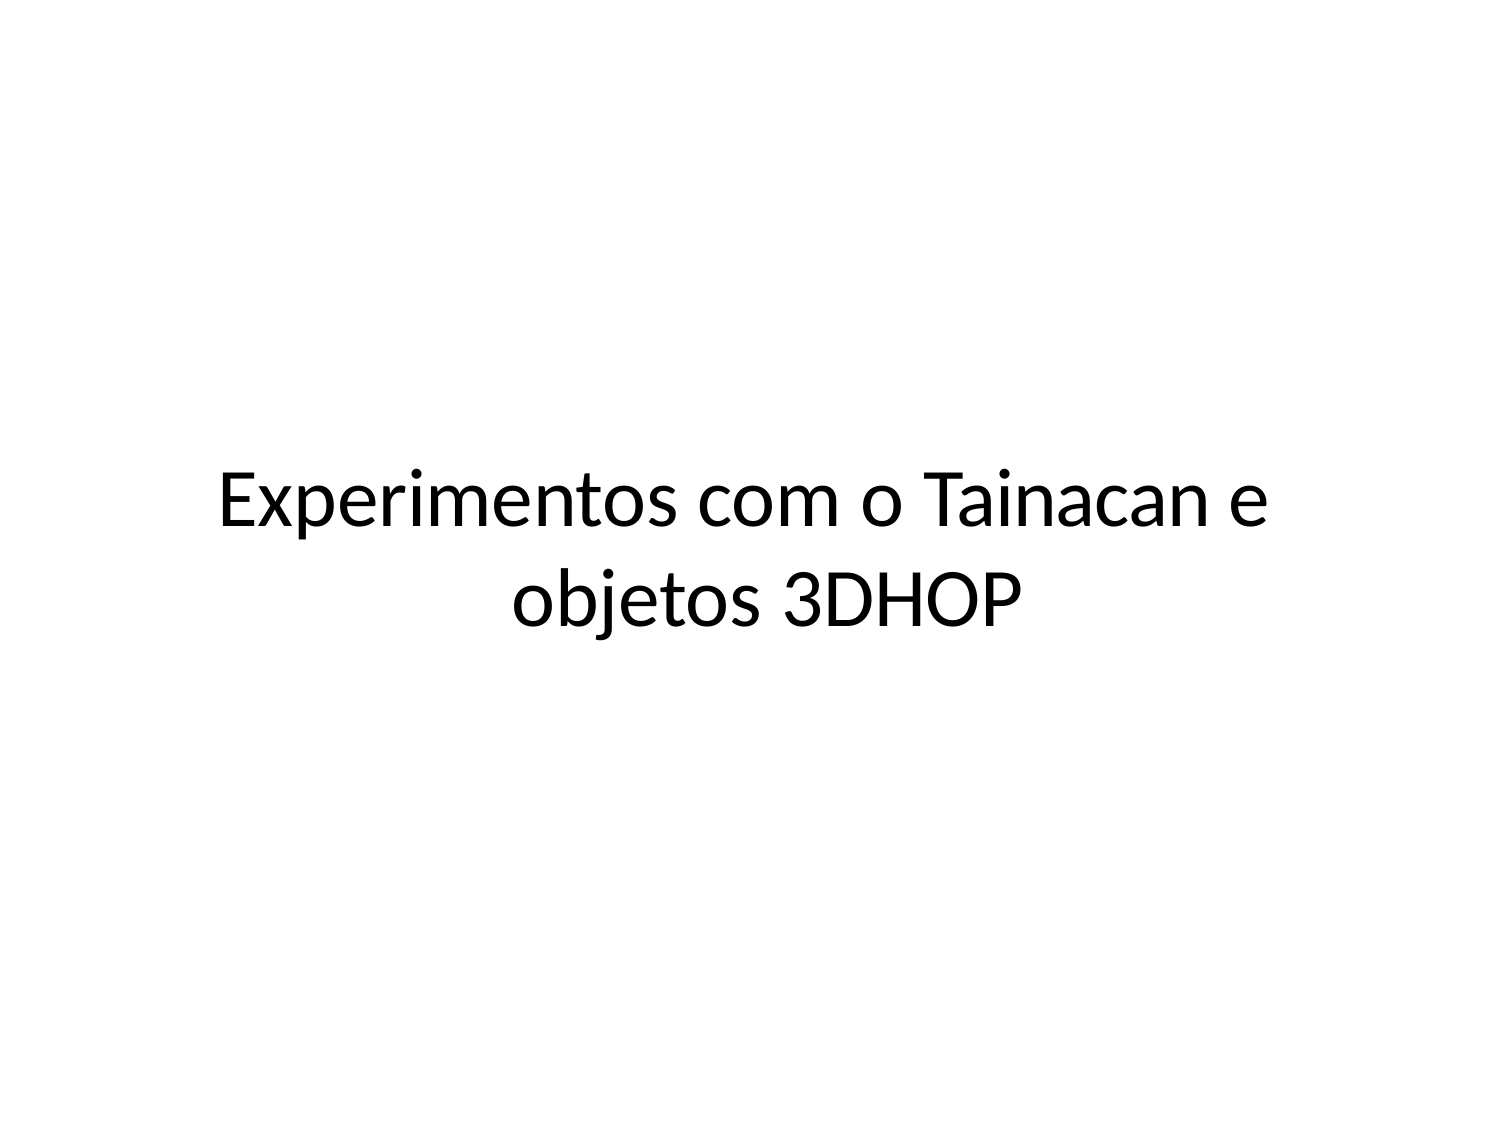

# Experimentos com o Tainacan e  objetos 3DHOP